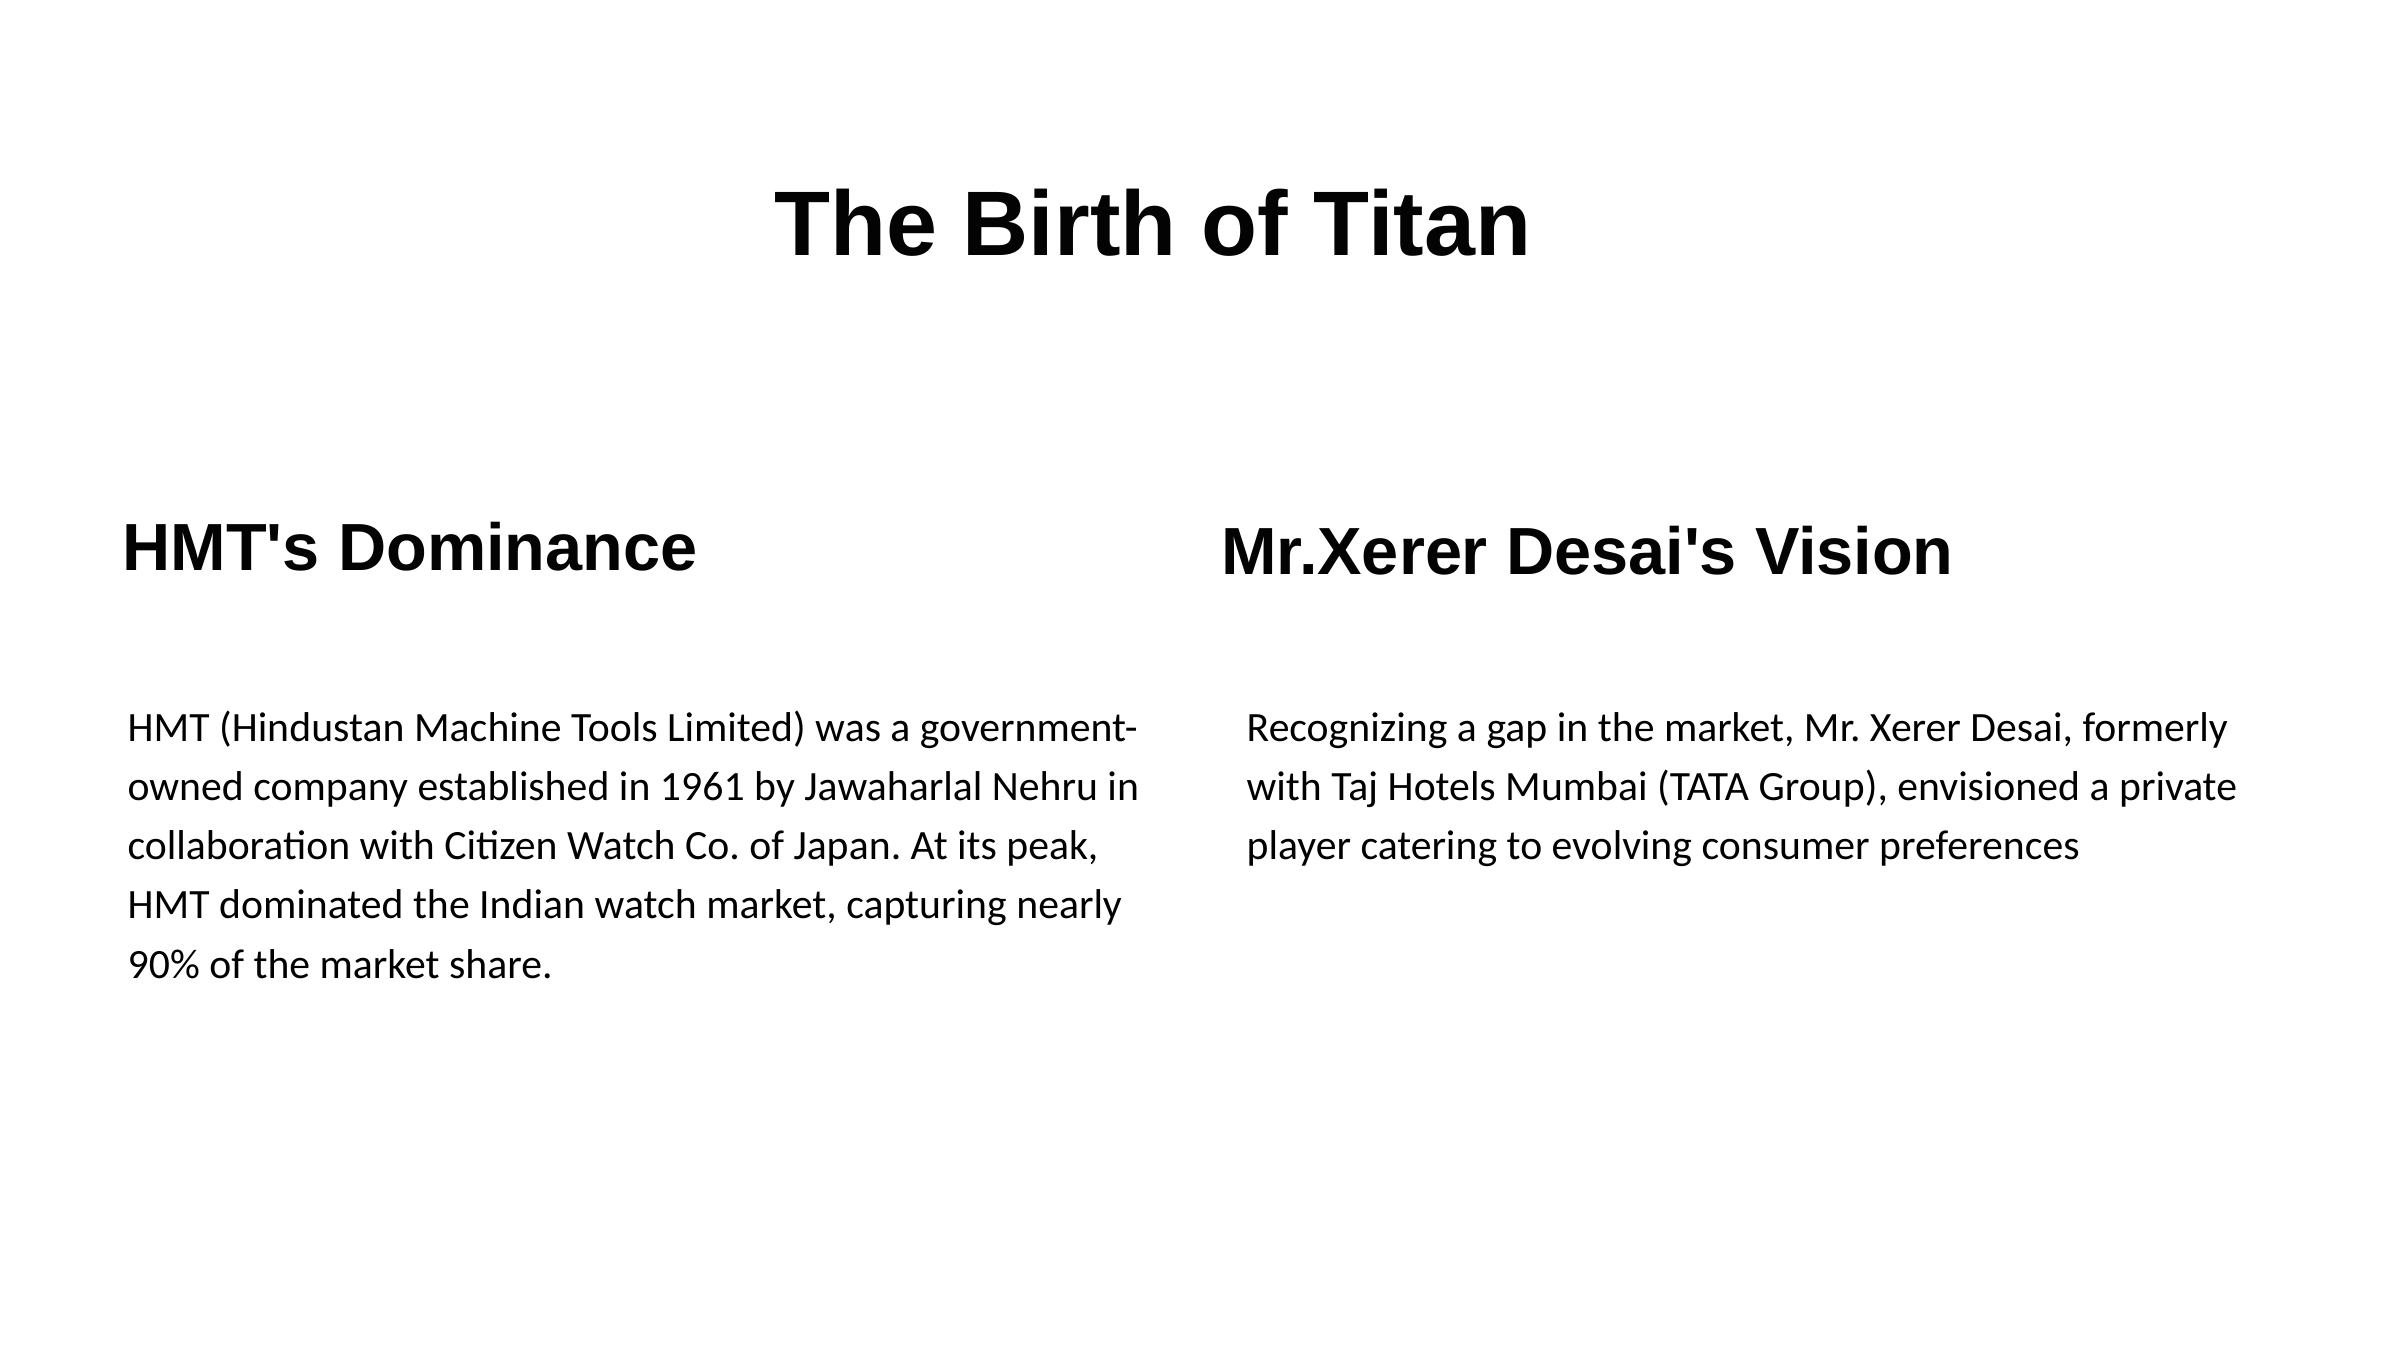

The Birth of Titan

HMT's Dominance

Mr.Xerer Desai's Vision
HMT (Hindustan Machine Tools Limited) was a government-owned company established in 1961 by Jawaharlal Nehru in collaboration with Citizen Watch Co. of Japan. At its peak, HMT dominated the Indian watch market, capturing nearly 90% of the market share.
Recognizing a gap in the market, Mr. Xerer Desai, formerly with Taj Hotels Mumbai (TATA Group), envisioned a private player catering to evolving consumer preferences